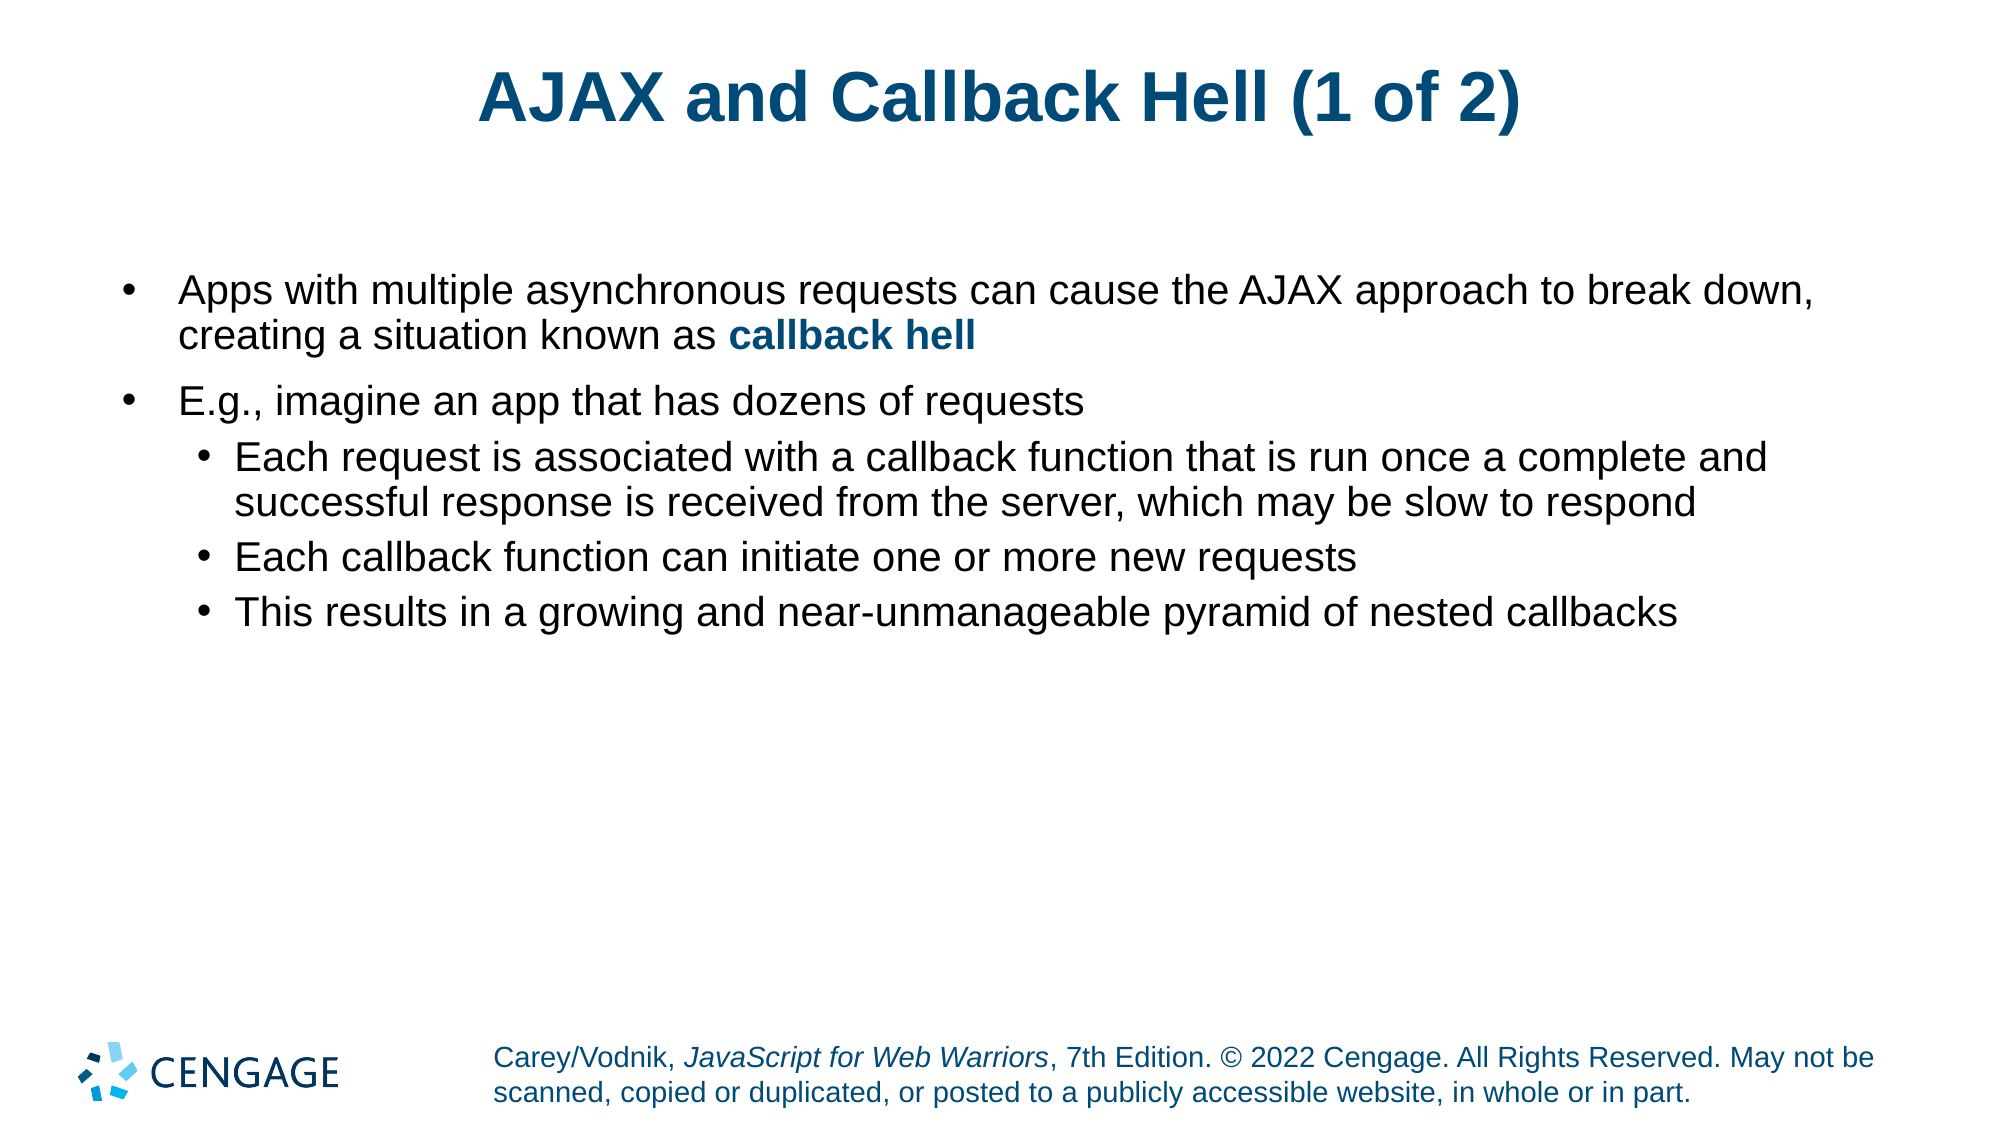

# AJAX and Callback Hell (1 of 2)
Apps with multiple asynchronous requests can cause the AJAX approach to break down, creating a situation known as callback hell
E.g., imagine an app that has dozens of requests
Each request is associated with a callback function that is run once a complete and successful response is received from the server, which may be slow to respond
Each callback function can initiate one or more new requests
This results in a growing and near-unmanageable pyramid of nested callbacks